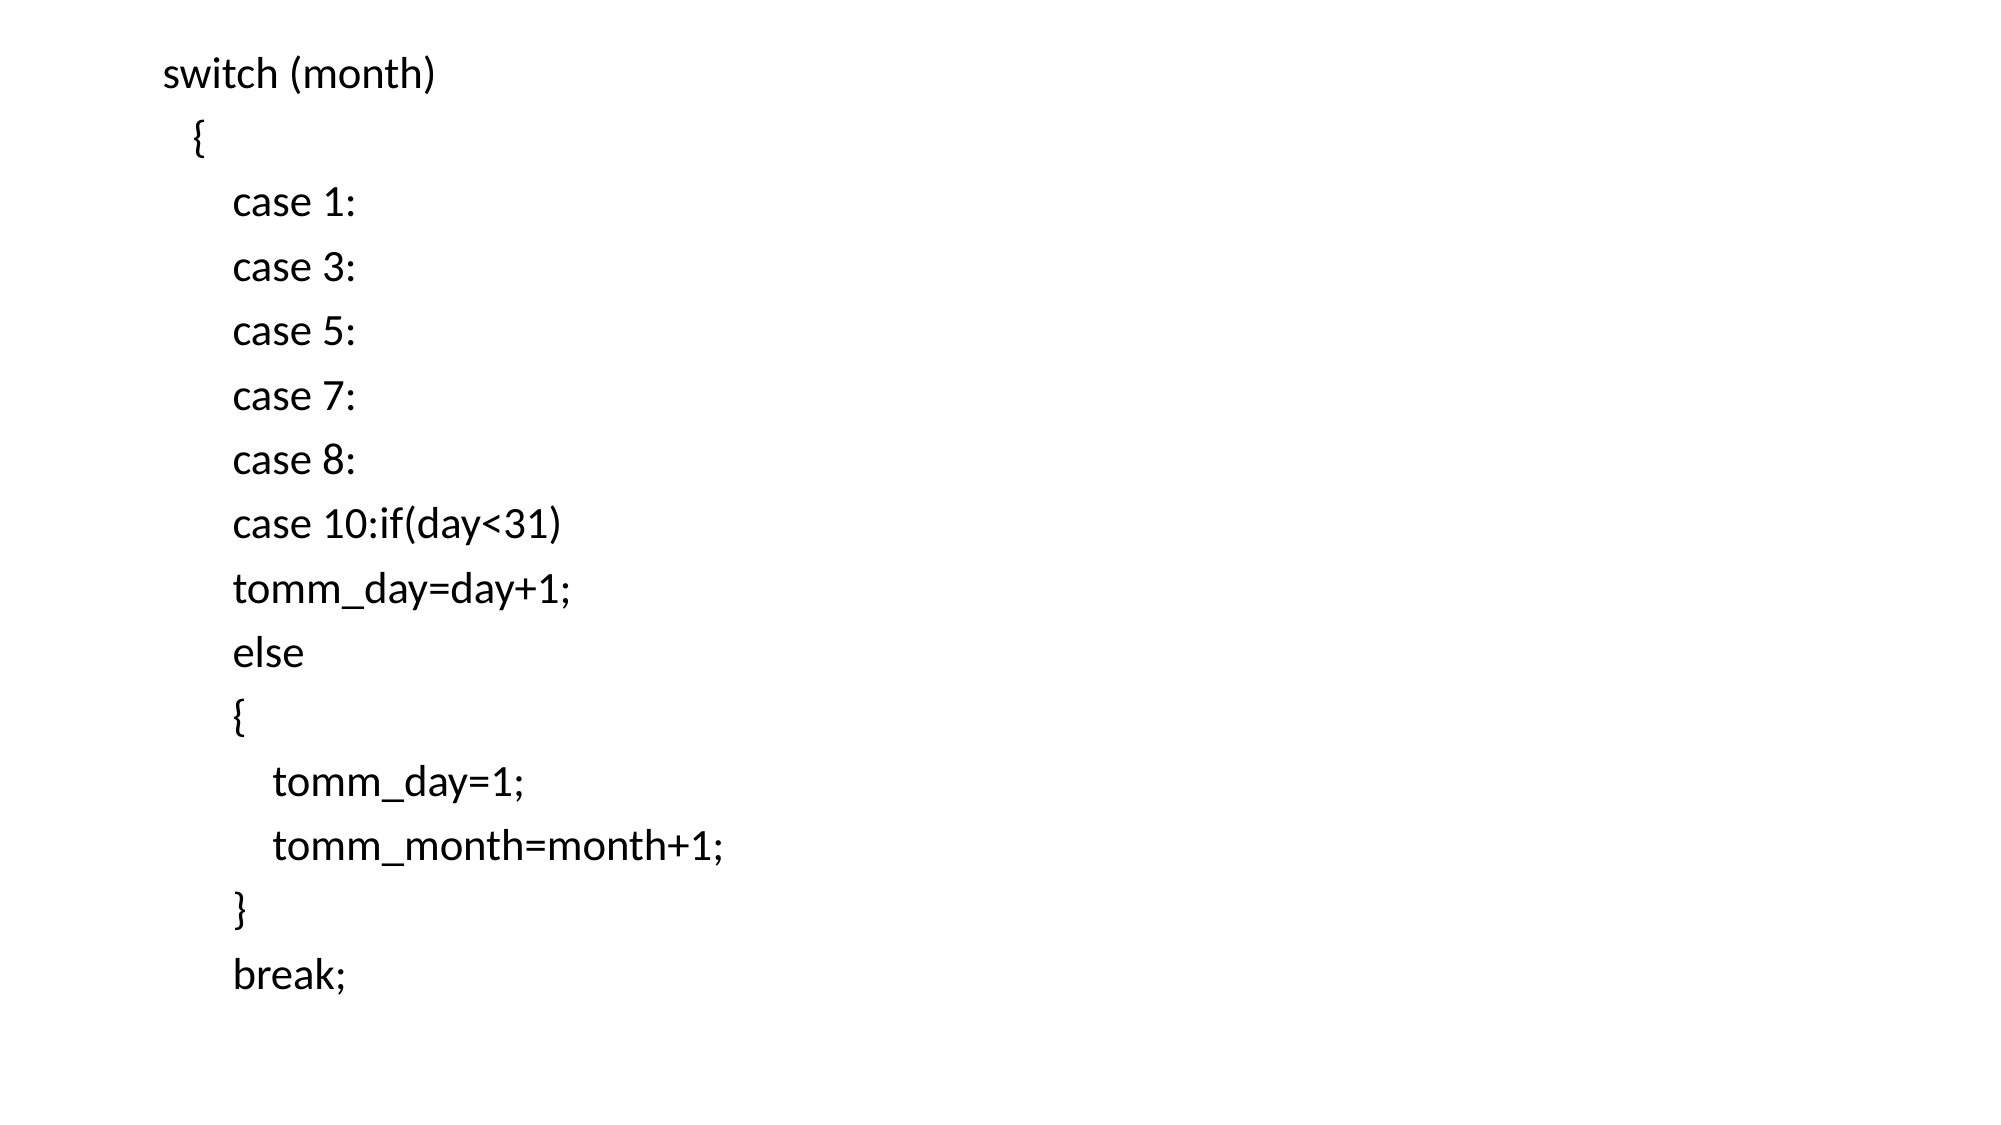

switch (month)
    {
        case 1:
        case 3:
        case 5:
        case 7:
        case 8:
        case 10:if(day<31)
        tomm_day=day+1;
        else
        {
            tomm_day=1;
            tomm_month=month+1;
        }
        break;